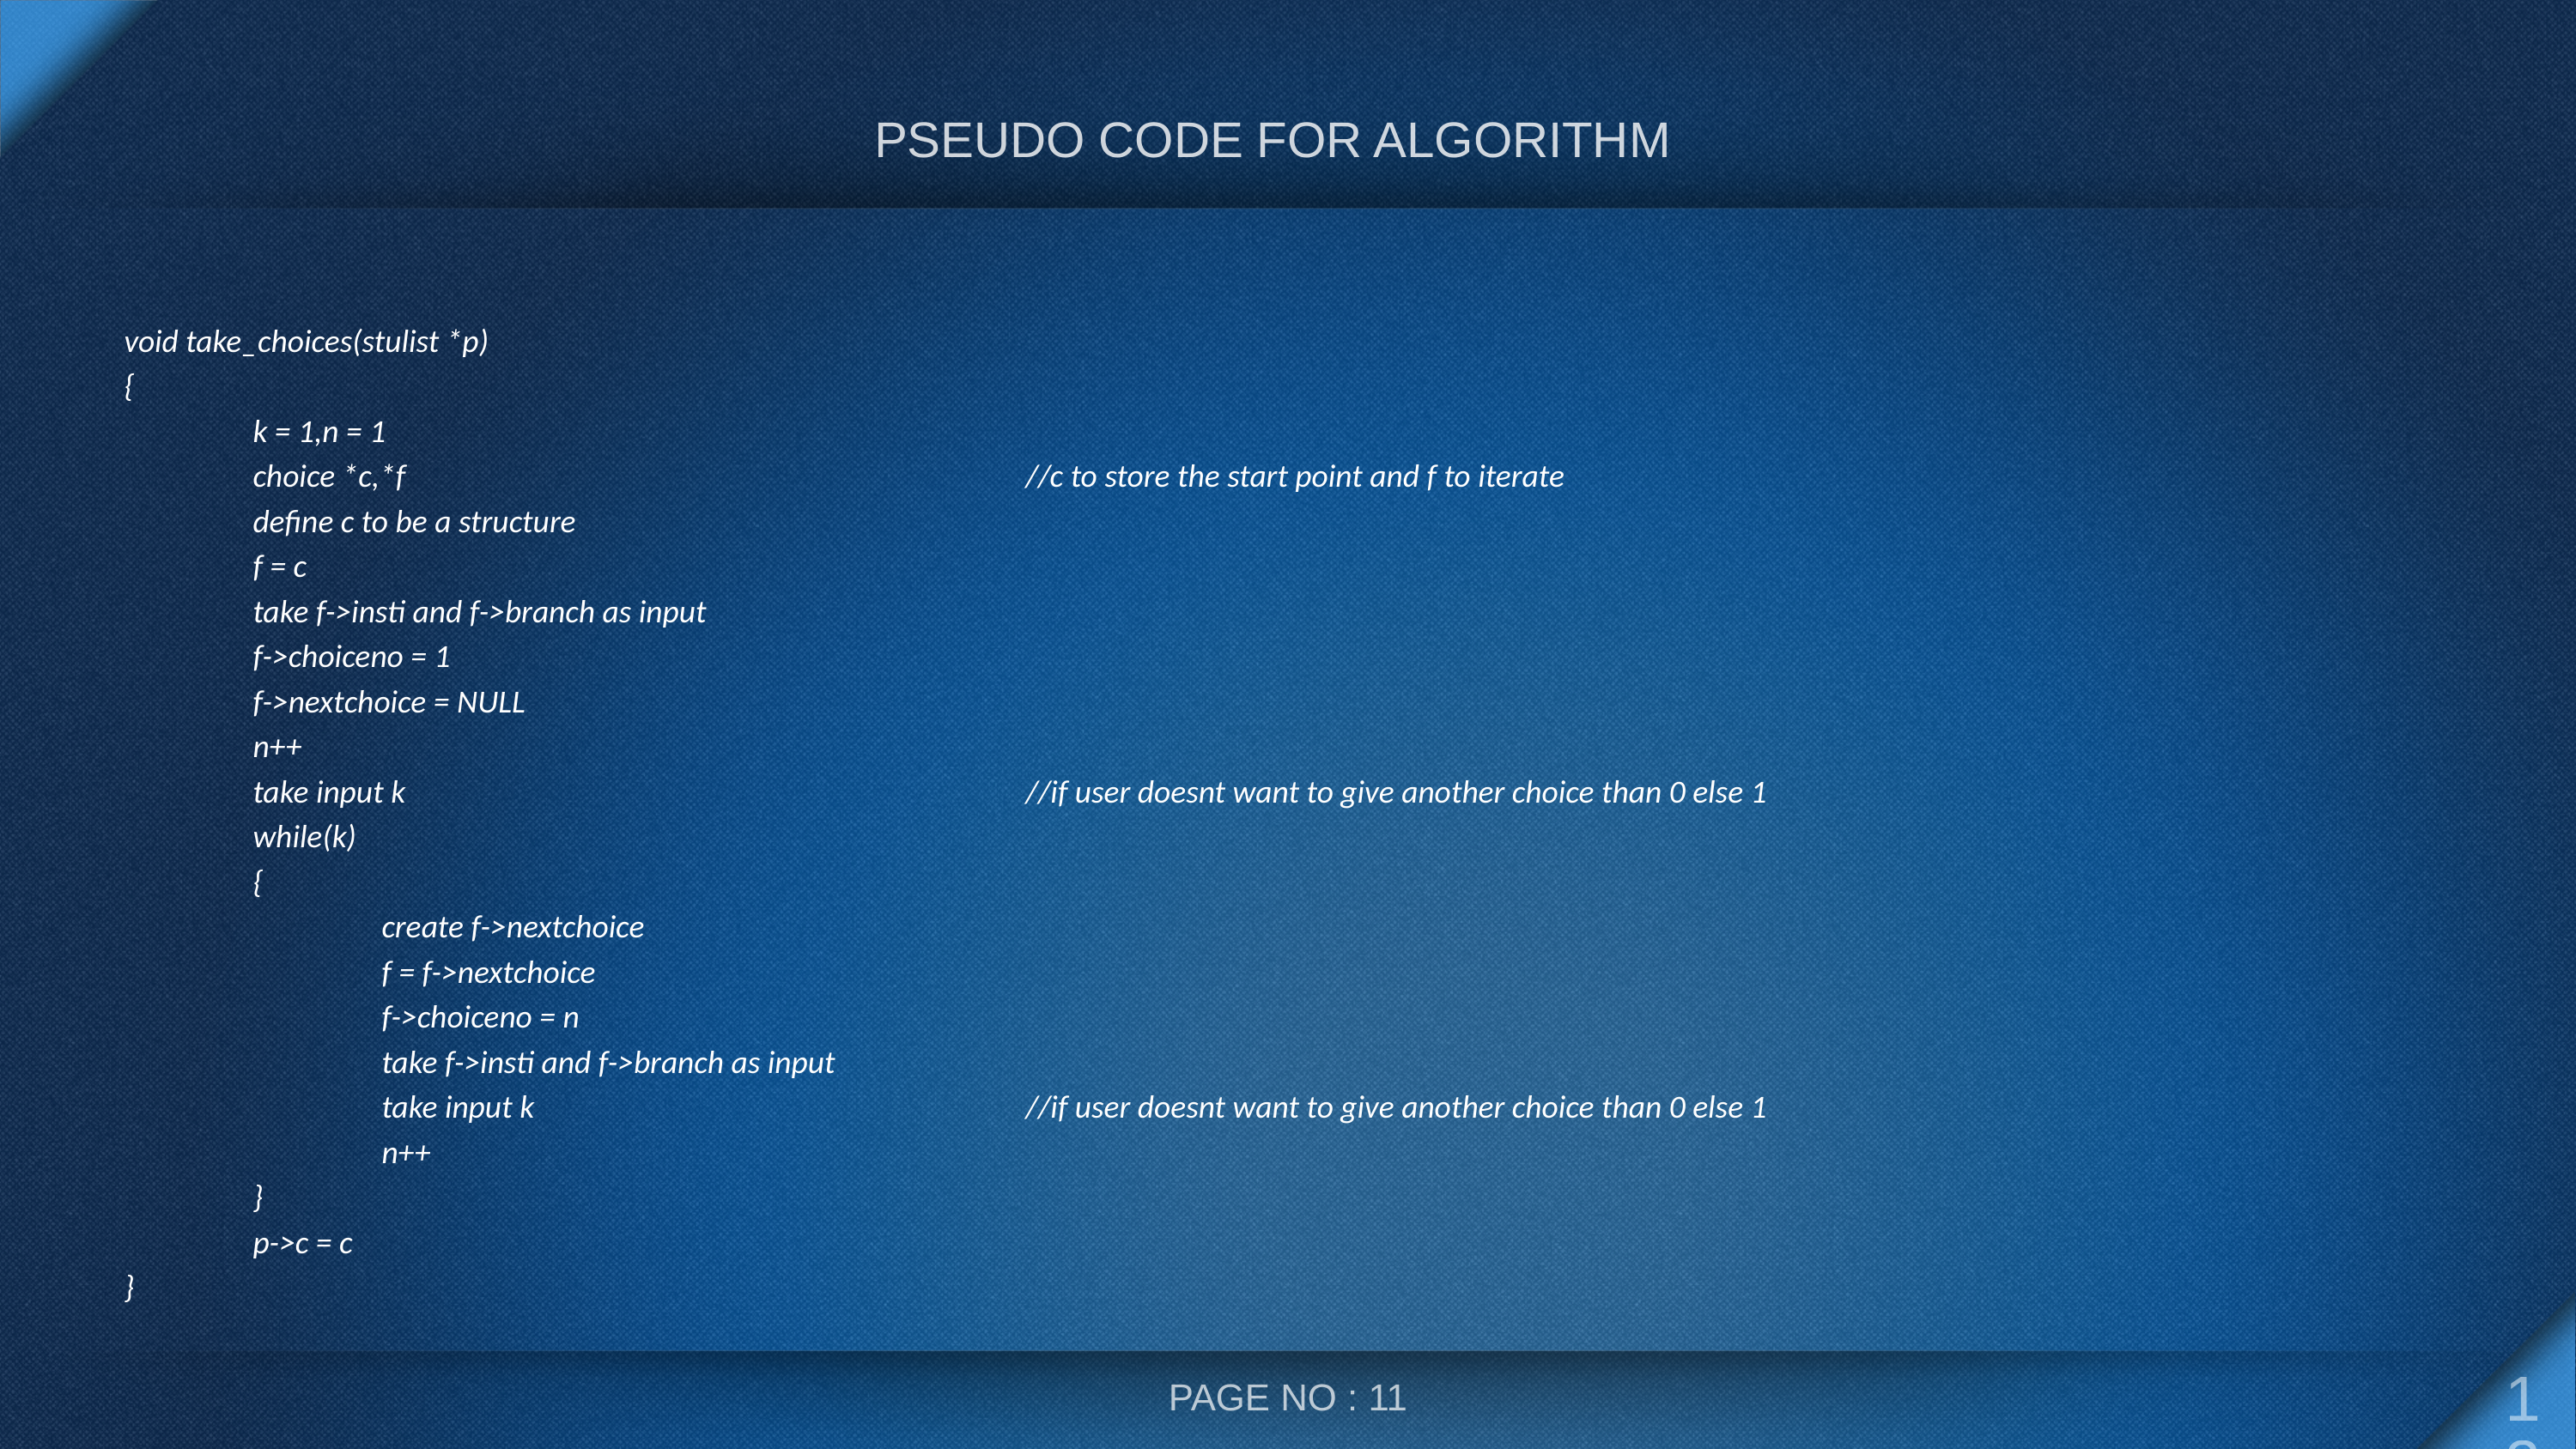

PSEUDO CODE FOR ALGORITHM
void take_choices(stulist *p)
{
	k = 1,n = 1
	choice *c,*f					//c to store the start point and f to iterate
	define c to be a structure
	f = c
	take f->insti and f->branch as input
    	f->choiceno = 1
    	f->nextchoice = NULL
	n++
	take input k					//if user doesnt want to give another choice than 0 else 1
	while(k)
	{
		create f->nextchoice
		f = f->nextchoice
		f->choiceno = n
		take f->insti and f->branch as input
		take input k				//if user doesnt want to give another choice than 0 else 1
		n++
	}
	p->c = c
}

12
PAGE NO : 11